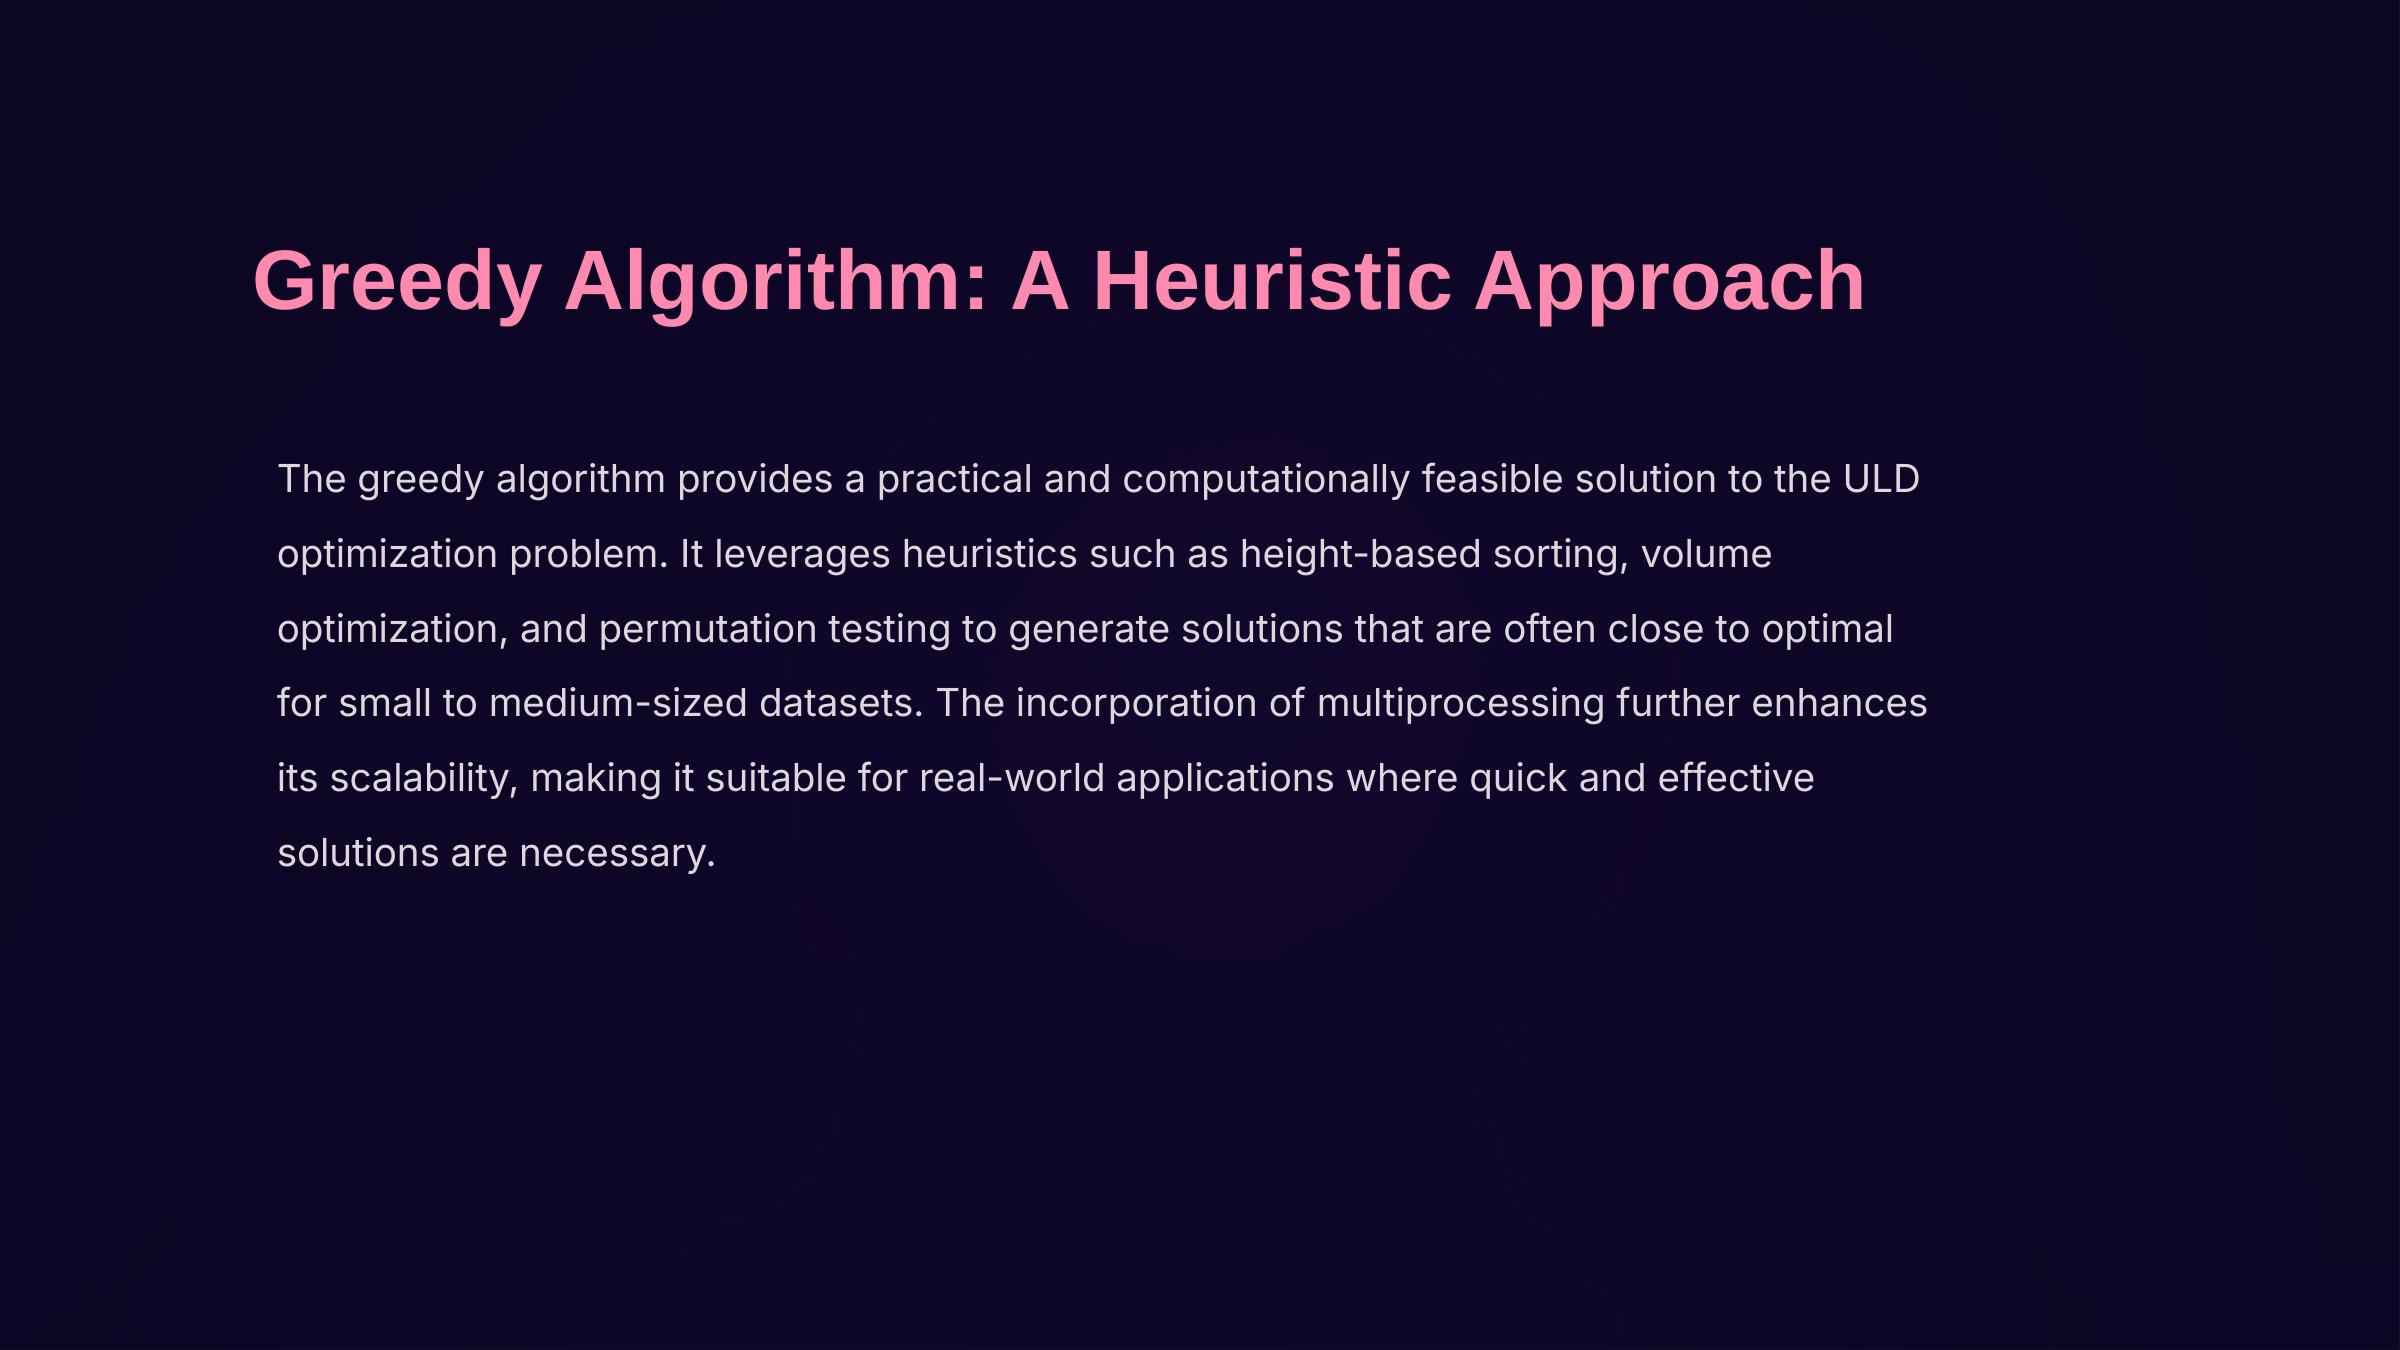

Greedy Algorithm: A Heuristic Approach
The greedy algorithm provides a practical and computationally feasible solution to the ULD optimization problem. It leverages heuristics such as height-based sorting, volume optimization, and permutation testing to generate solutions that are often close to optimal for small to medium-sized datasets. The incorporation of multiprocessing further enhances its scalability, making it suitable for real-world applications where quick and effective solutions are necessary.